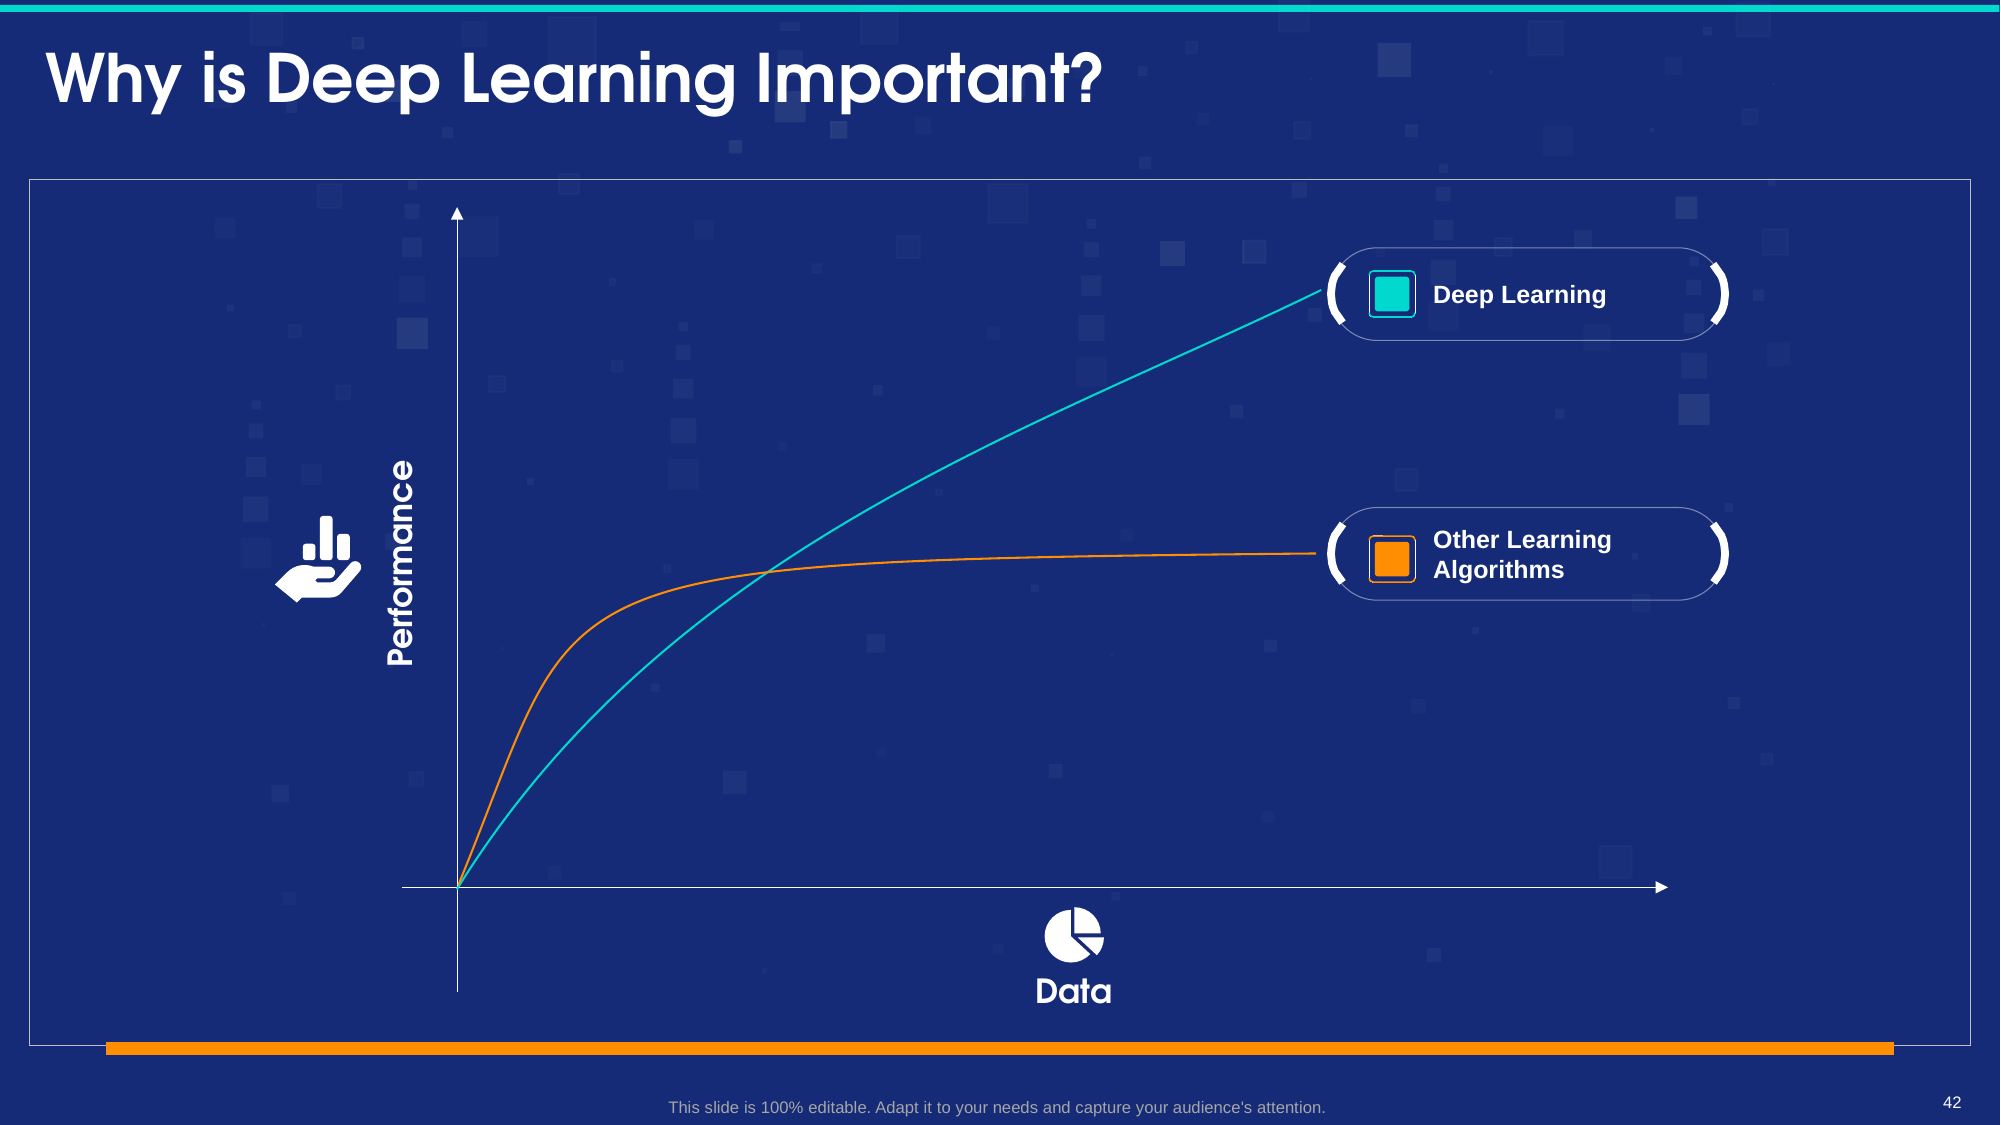

# Why is Deep Learning Important?

Deep Learning

Other Learning Algorithms

Performance

Data

This slide is 100% editable. Adapt it to your needs and capture your audience's attention.
42